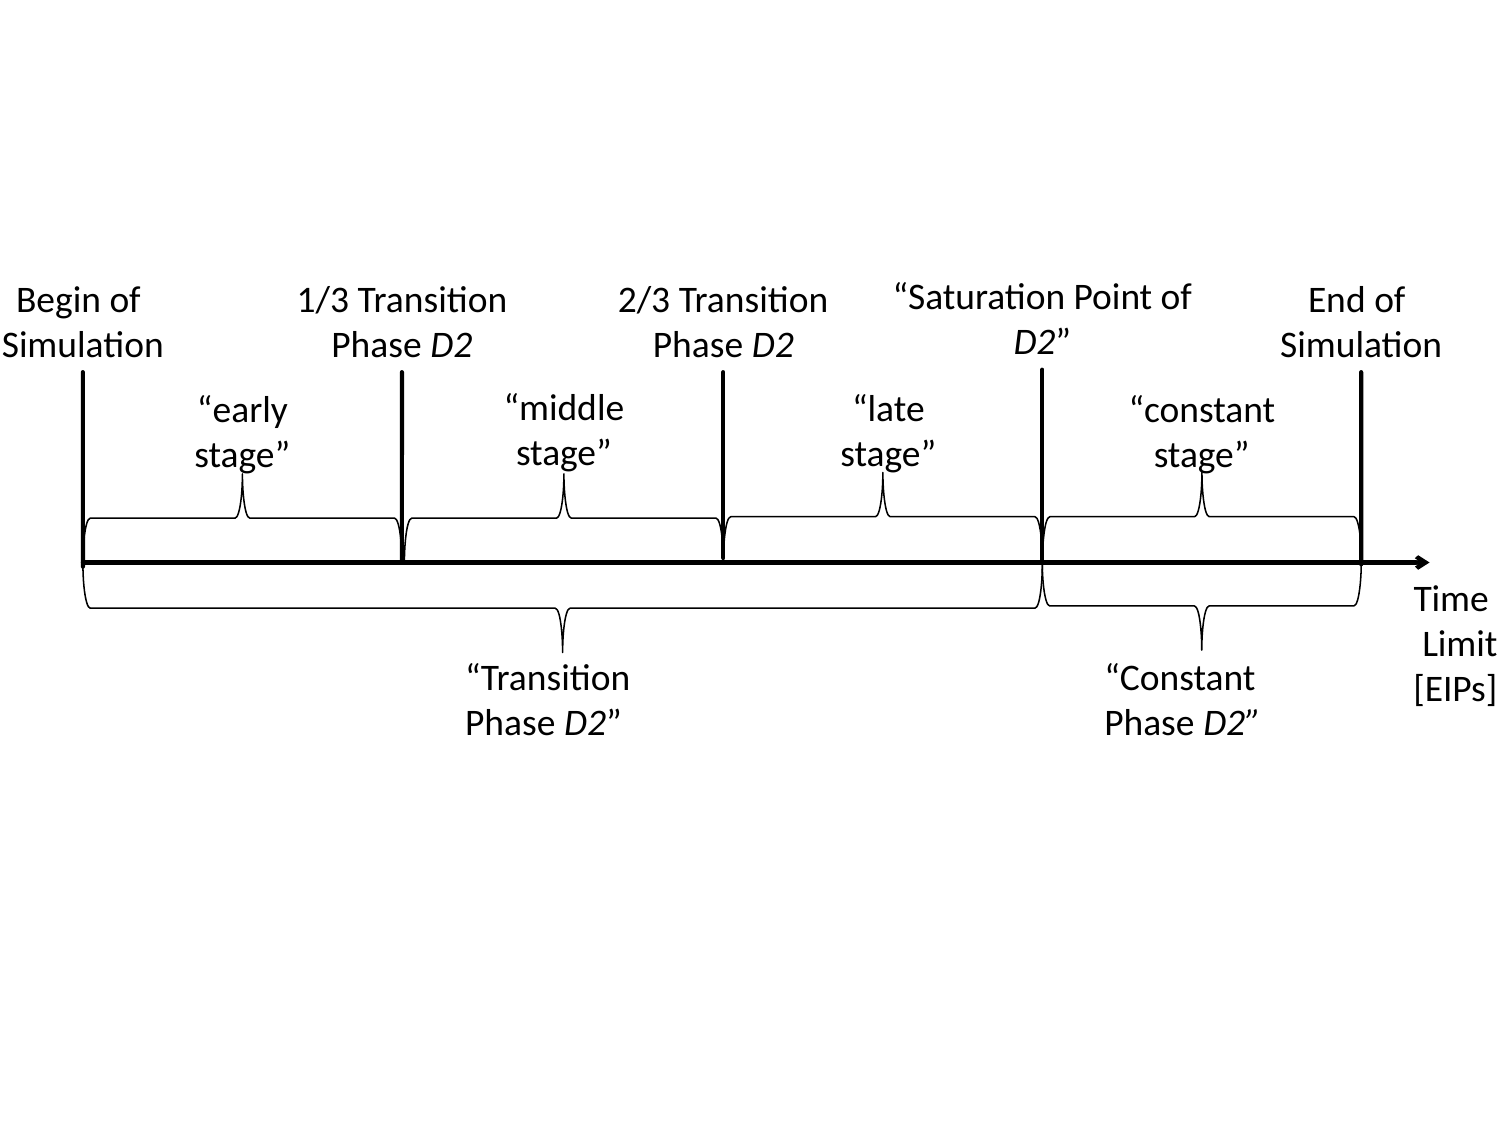

“Saturation Point of D2”
End of
Simulation
2/3 Transition Phase D2
Begin of
Simulation
1/3 Transition Phase D2

“middle stage”
“late stage”
“constant stage”
“early stage”

Time
Limit
 [EIPs]
“Transition  Phase D2”
“Constant  Phase D2”